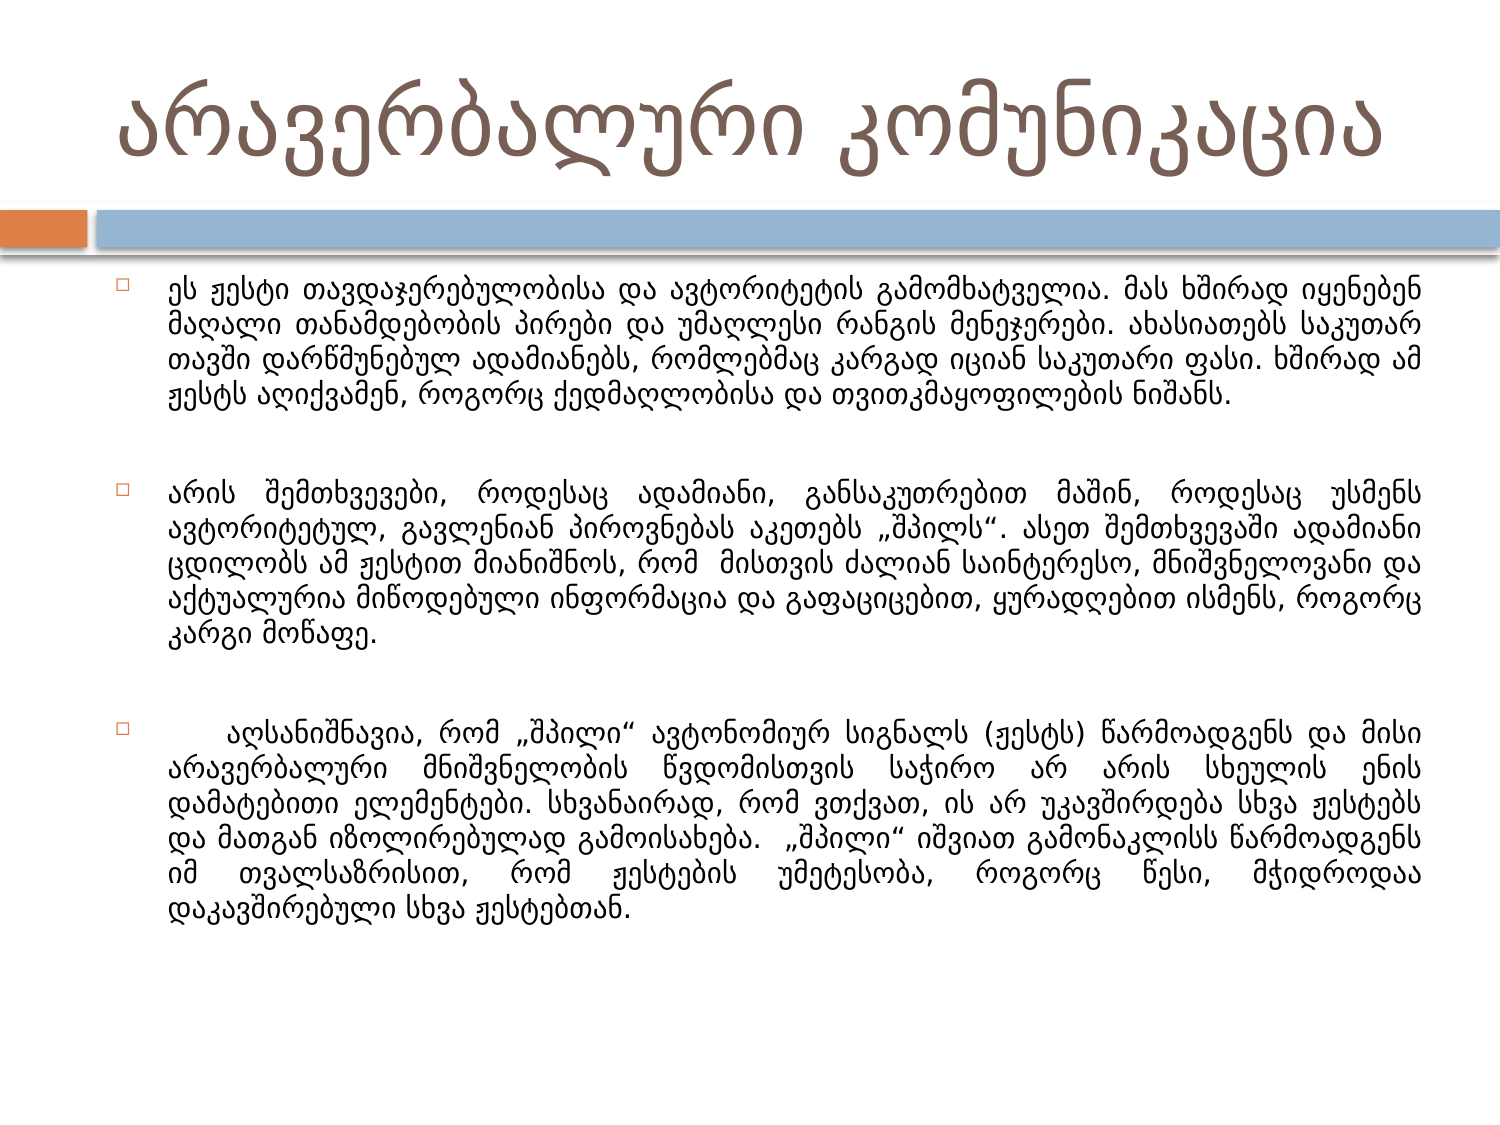

# არავერბალური კომუნიკაცია
ეს ჟესტი თავდაჯერებულობისა და ავტორიტეტის გამომხატველია. მას ხშირად იყენებენ მაღალი თანამდებობის პირები და უმაღლესი რანგის მენეჯერები. ახასიათებს საკუთარ თავში დარწმუნებულ ადამიანებს, რომლებმაც კარგად იციან საკუთარი ფასი. ხშირად ამ ჟესტს აღიქვამენ, როგორც ქედმაღლობისა და თვითკმაყოფილების ნიშანს.

არის შემთხვევები, როდესაც ადამიანი, განსაკუთრებით მაშინ, როდესაც უსმენს ავტორიტეტულ, გავლენიან პიროვნებას აკეთებს „შპილს“. ასეთ შემთხვევაში ადამიანი ცდილობს ამ ჟესტით მიანიშნოს, რომ  მისთვის ძალიან საინტერესო, მნიშვნელოვანი და აქტუალურია მიწოდებული ინფორმაცია და გაფაციცებით, ყურადღებით ისმენს, როგორც კარგი მოწაფე.

    აღსანიშნავია, რომ „შპილი“ ავტონომიურ სიგნალს (ჟესტს) წარმოადგენს და მისი არავერბალური მნიშვნელობის წვდომისთვის საჭირო არ არის სხეულის ენის დამატებითი ელემენტები. სხვანაირად, რომ ვთქვათ, ის არ უკავშირდება სხვა ჟესტებს და მათგან იზოლირებულად გამოისახება.  „შპილი“ იშვიათ გამონაკლისს წარმოადგენს იმ თვალსაზრისით, რომ ჟესტების უმეტესობა, როგორც წესი, მჭიდროდაა დაკავშირებული სხვა ჟესტებთან.